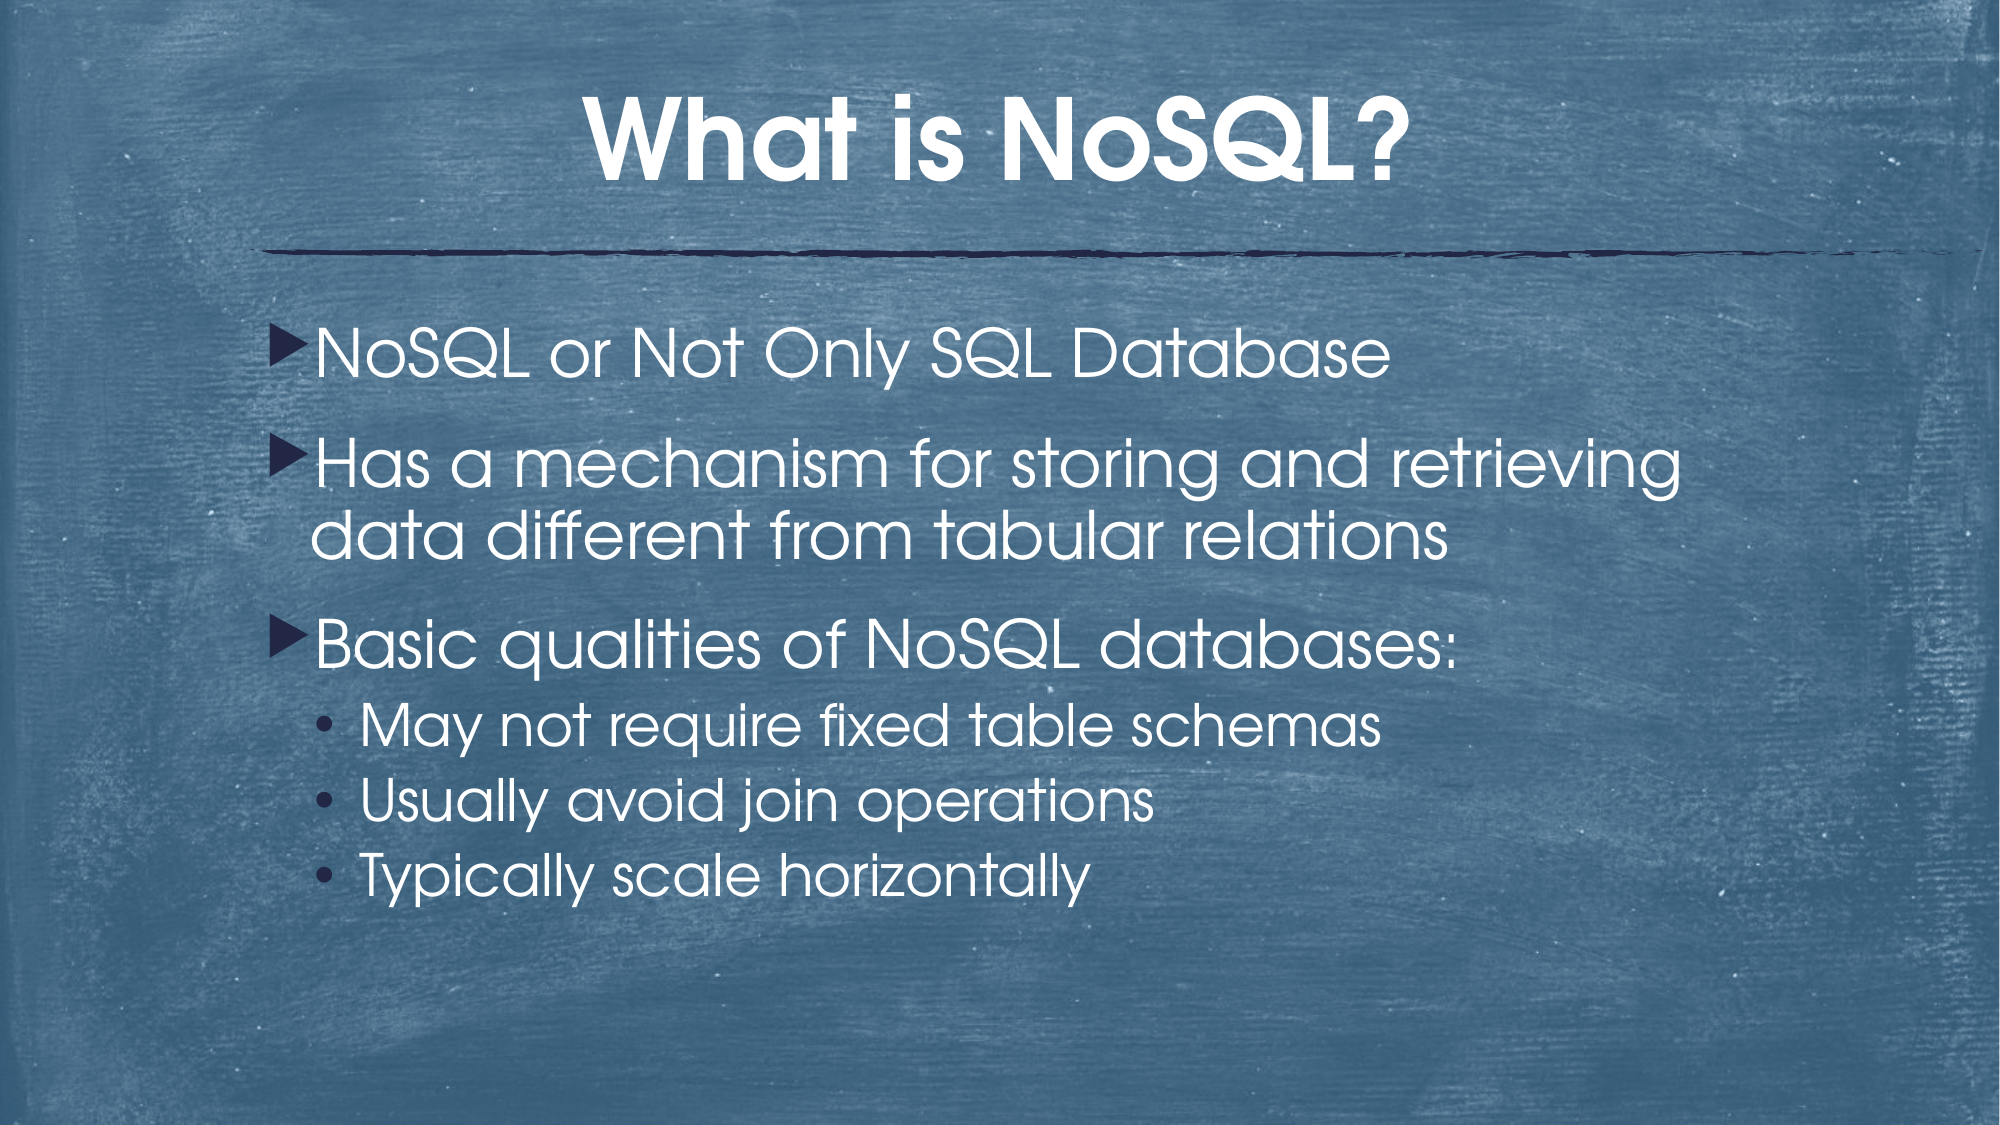

# What is NoSQL?
NoSQL or Not Only SQL Database
Has a mechanism for storing and retrieving data different from tabular relations
Basic qualities of NoSQL databases:
May not require fixed table schemas
Usually avoid join operations
Typically scale horizontally